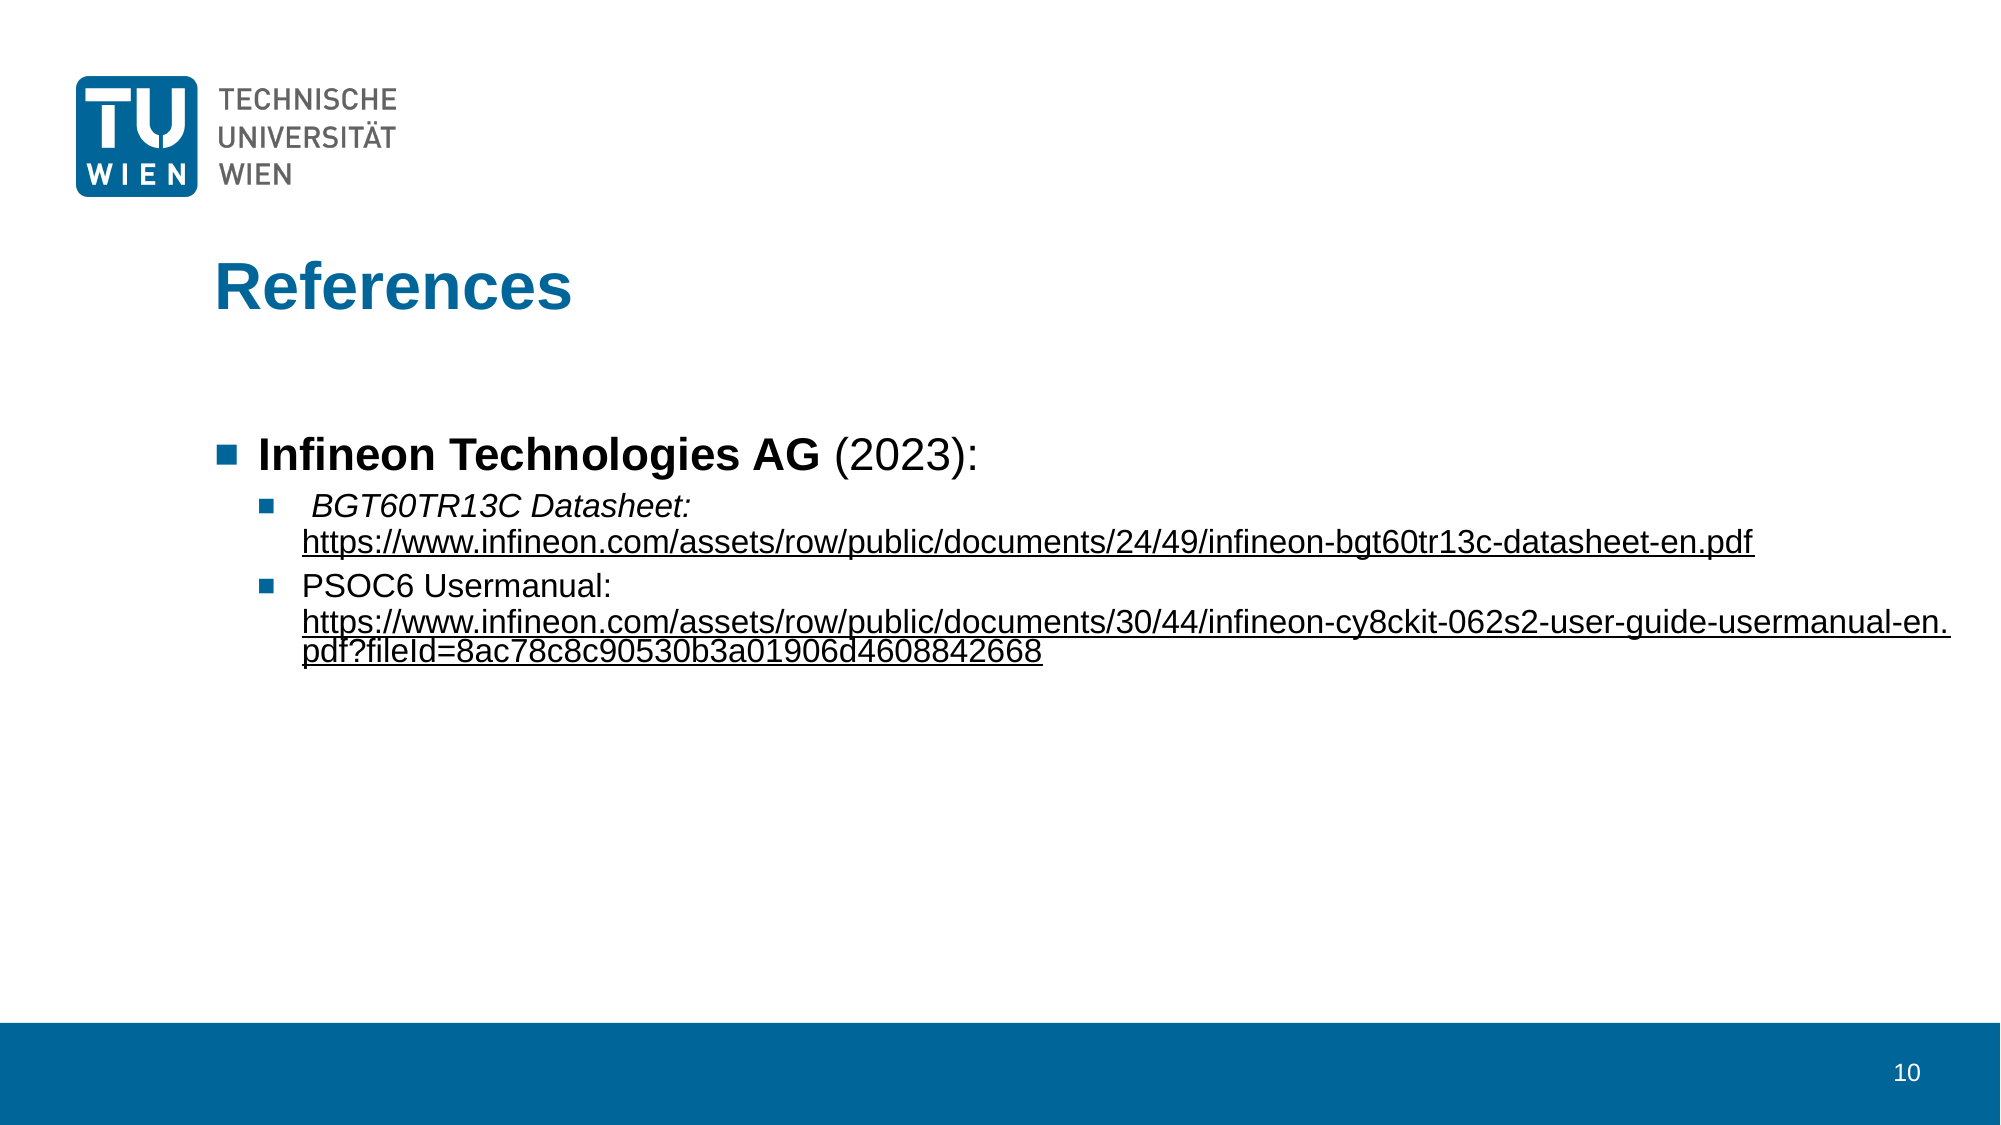

# References
Infineon Technologies AG (2023):
 BGT60TR13C Datasheet:  https://www.infineon.com/assets/row/public/documents/24/49/infineon-bgt60tr13c-datasheet-en.pdf
PSOC6 Usermanual:	https://www.infineon.com/assets/row/public/documents/30/44/infineon-cy8ckit-062s2-user-guide-usermanual-en.pdf?fileId=8ac78c8c90530b3a01906d4608842668

10